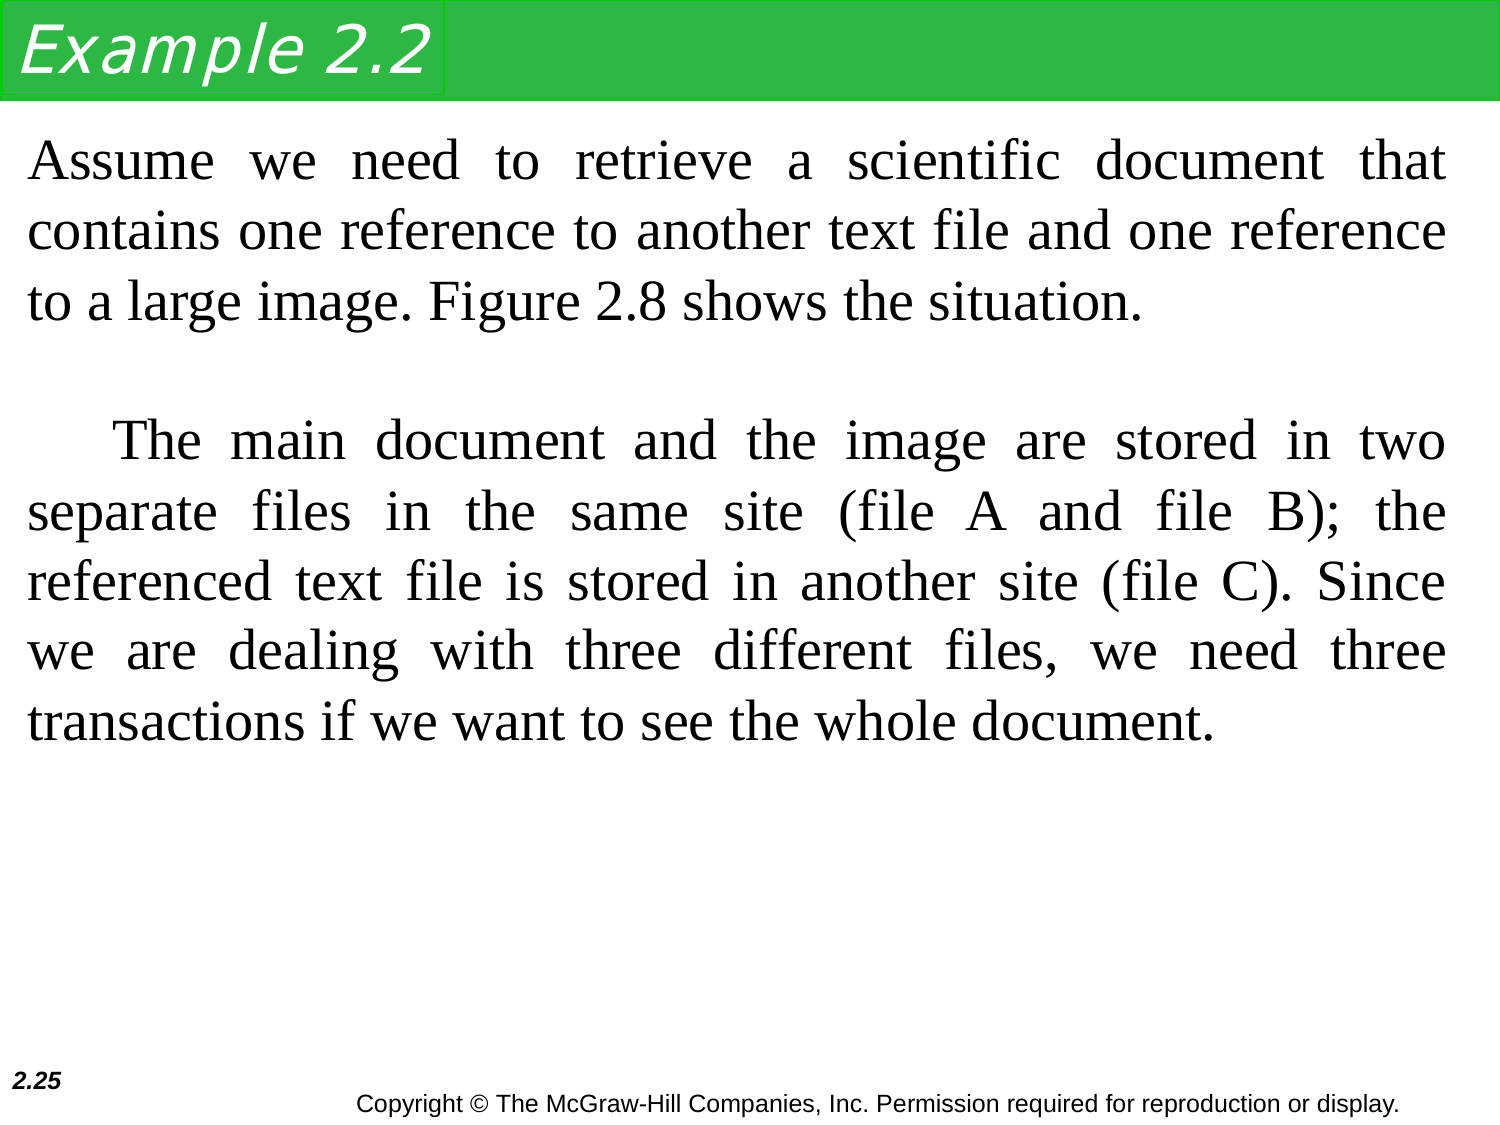

Example 2.2
Assume we need to retrieve a scientific document that contains one reference to another text file and one reference to a large image. Figure 2.8 shows the situation.

   The main document and the image are stored in two separate files in the same site (file A and file B); the referenced text file is stored in another site (file C). Since we are dealing with three different files, we need three transactions if we want to see the whole document.
2.25